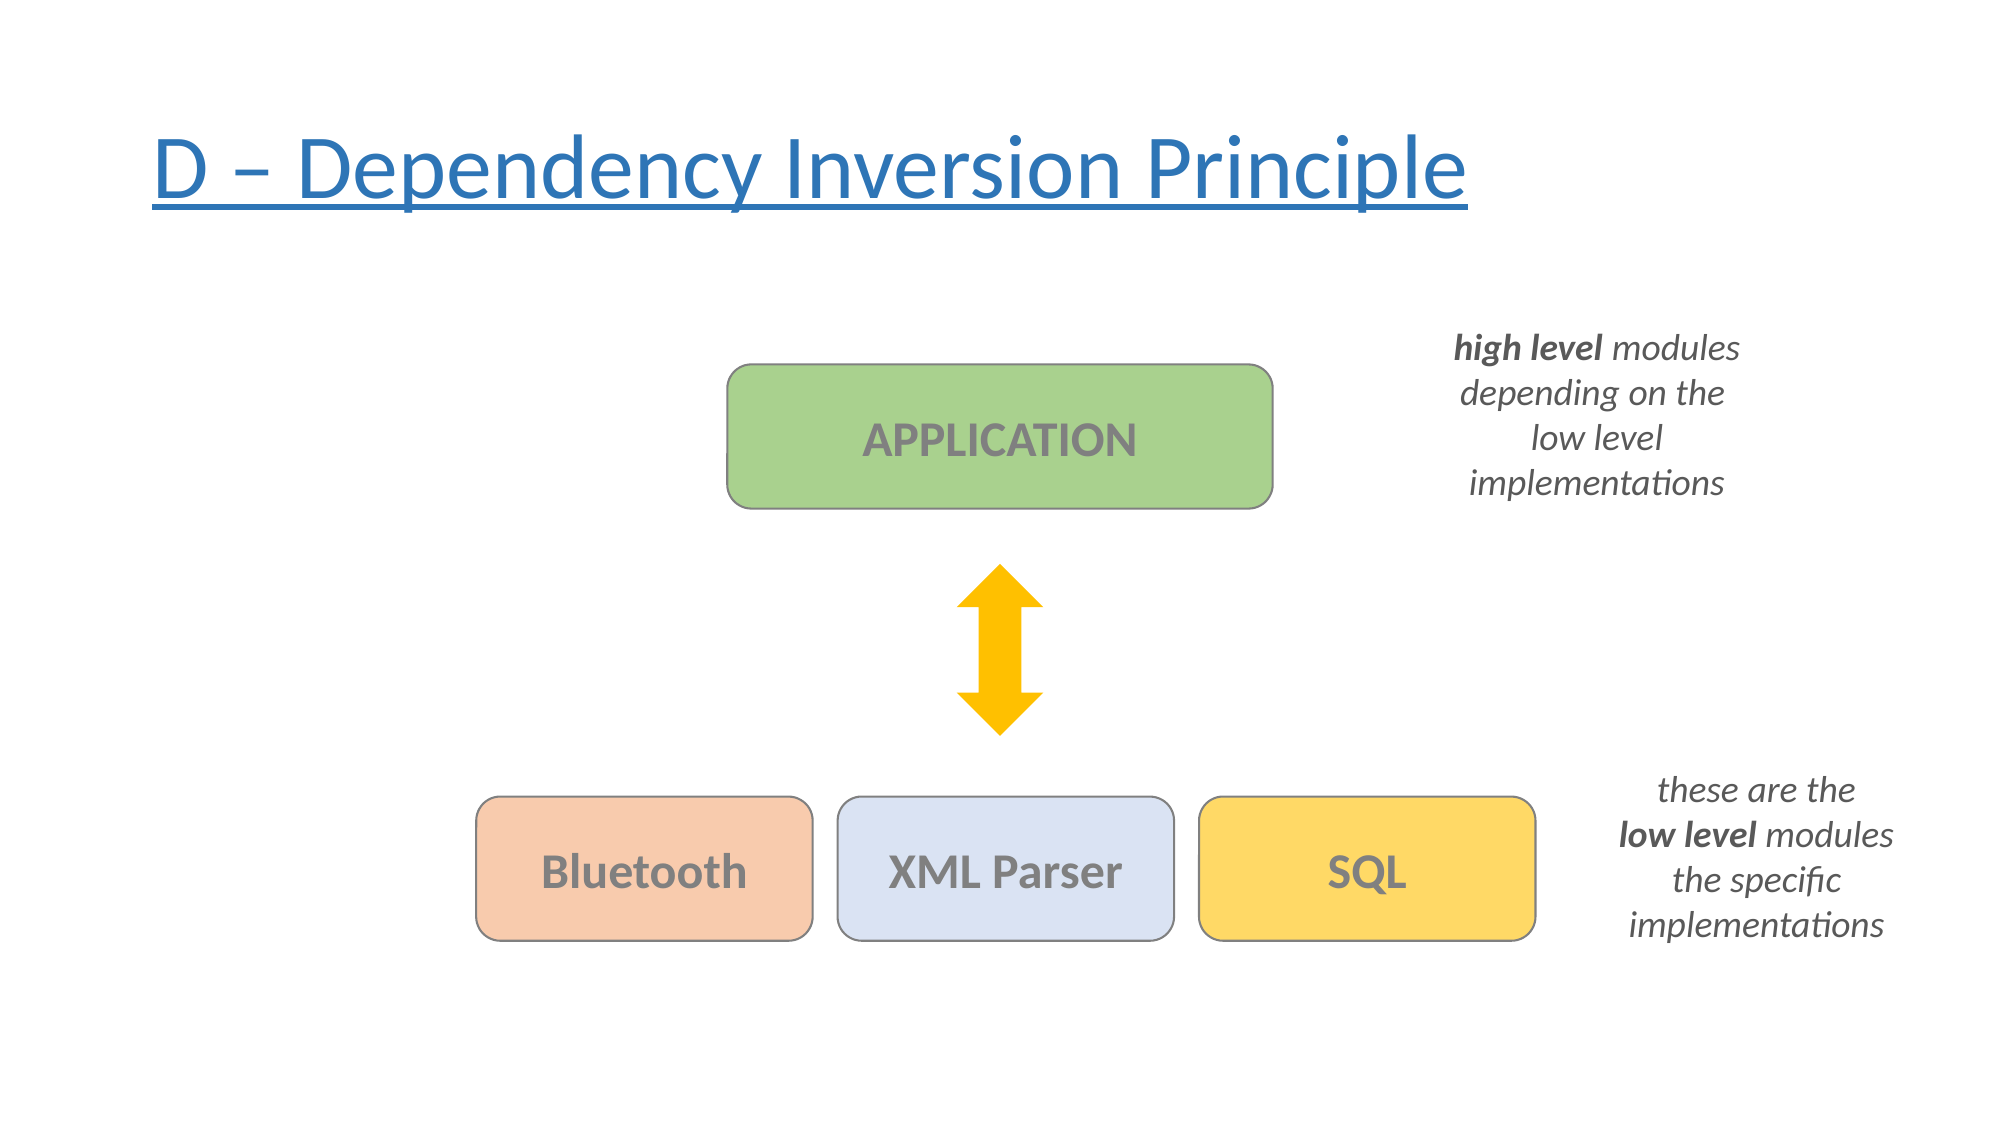

# D – Dependency Inversion Principle
high level modules
depending on the
low level
implementations

APPLICATION

these are the
low level modules
the specific
implementations

Bluetooth
XML Parser
SQL